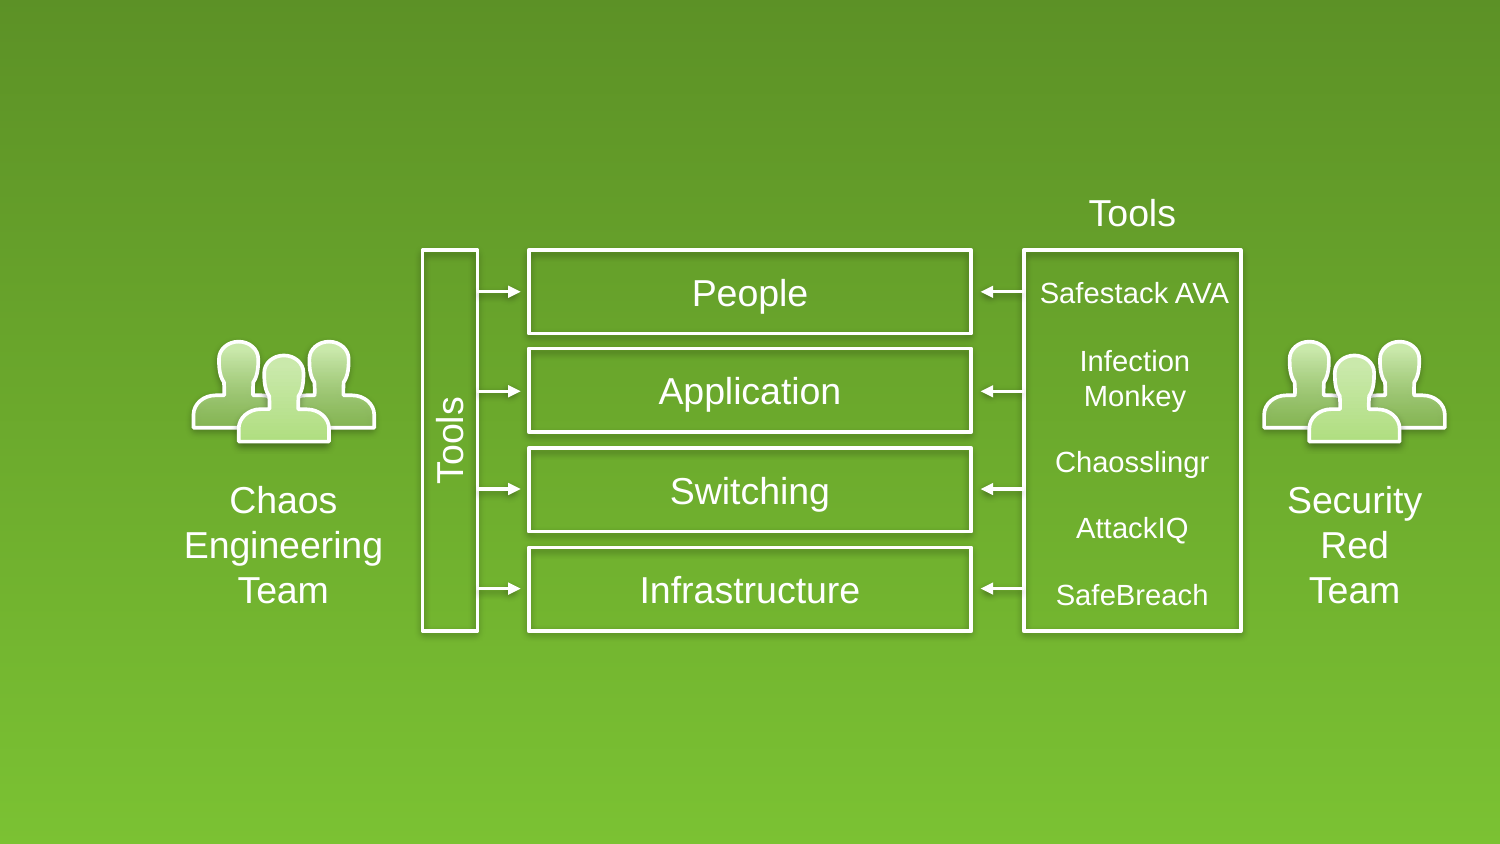

Tools

People
Safestack AVA
Infection
Monkey

Application
Tools
Chaosslingr

Switching
Chaos
Engineering
Team
Security
Red
Team
AttackIQ

Infrastructure
SafeBreach